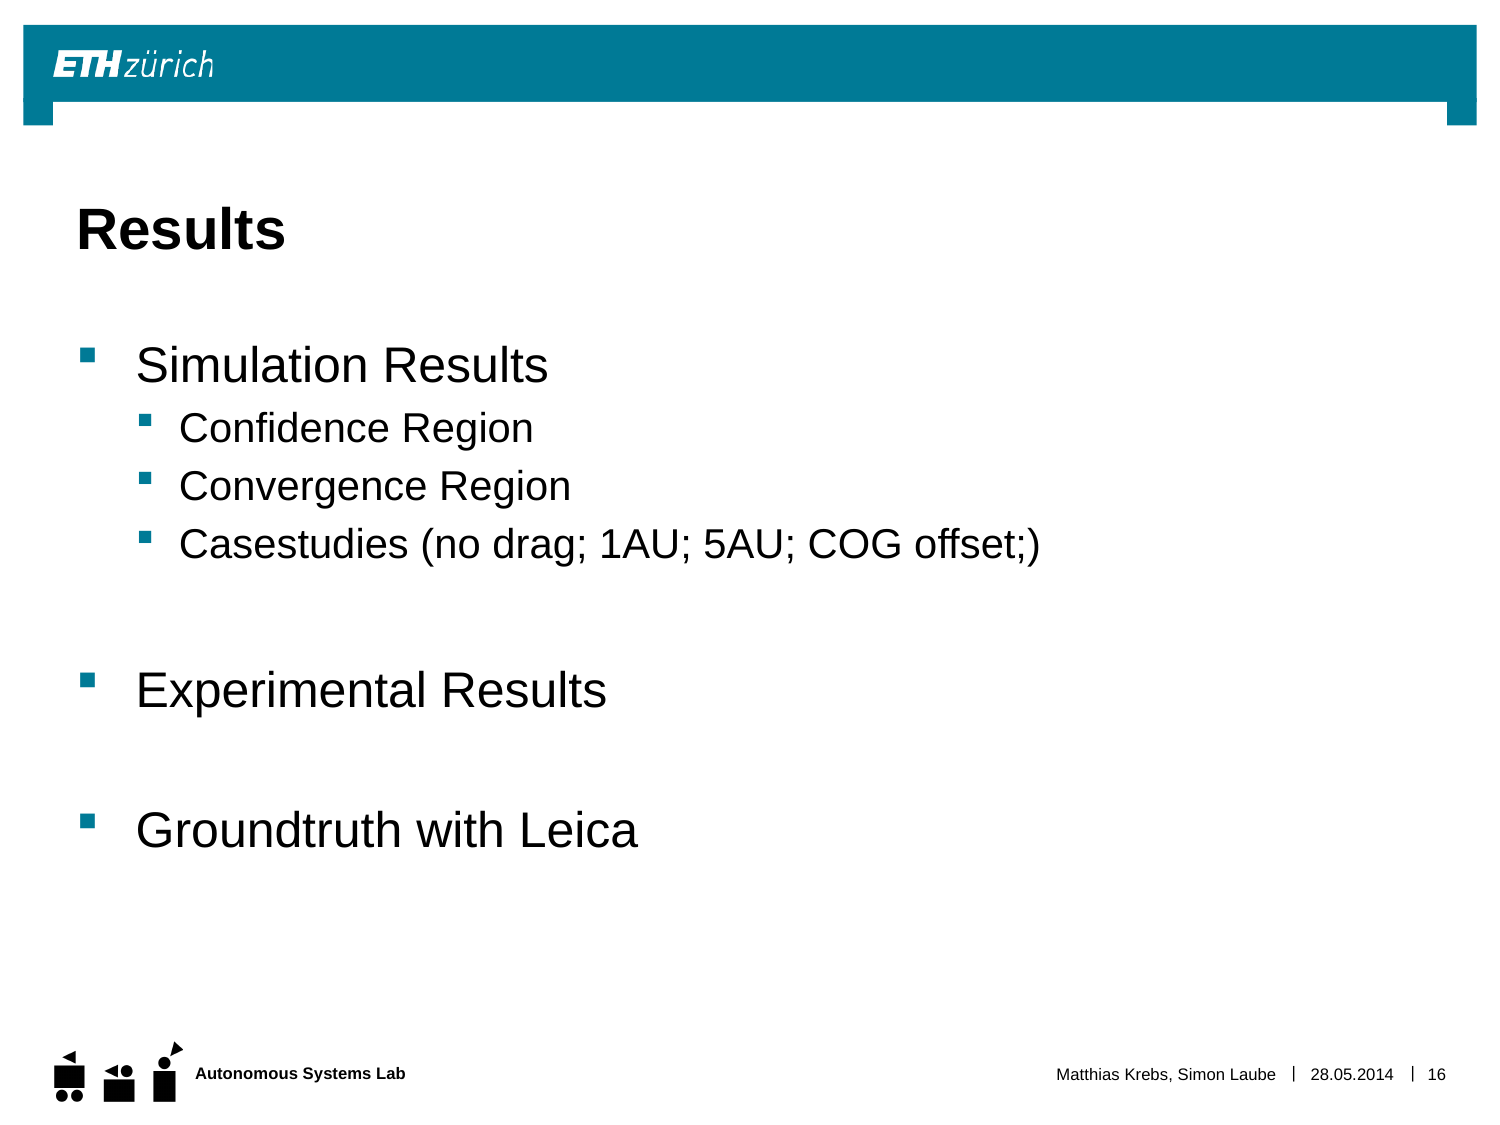

# Results
Simulation Results
Confidence Region
Convergence Region
Casestudies (no drag; 1AU; 5AU; COG offset;)

Experimental Results

Groundtruth with Leica

Matthias Krebs, Simon Laube
28.05.2014
16